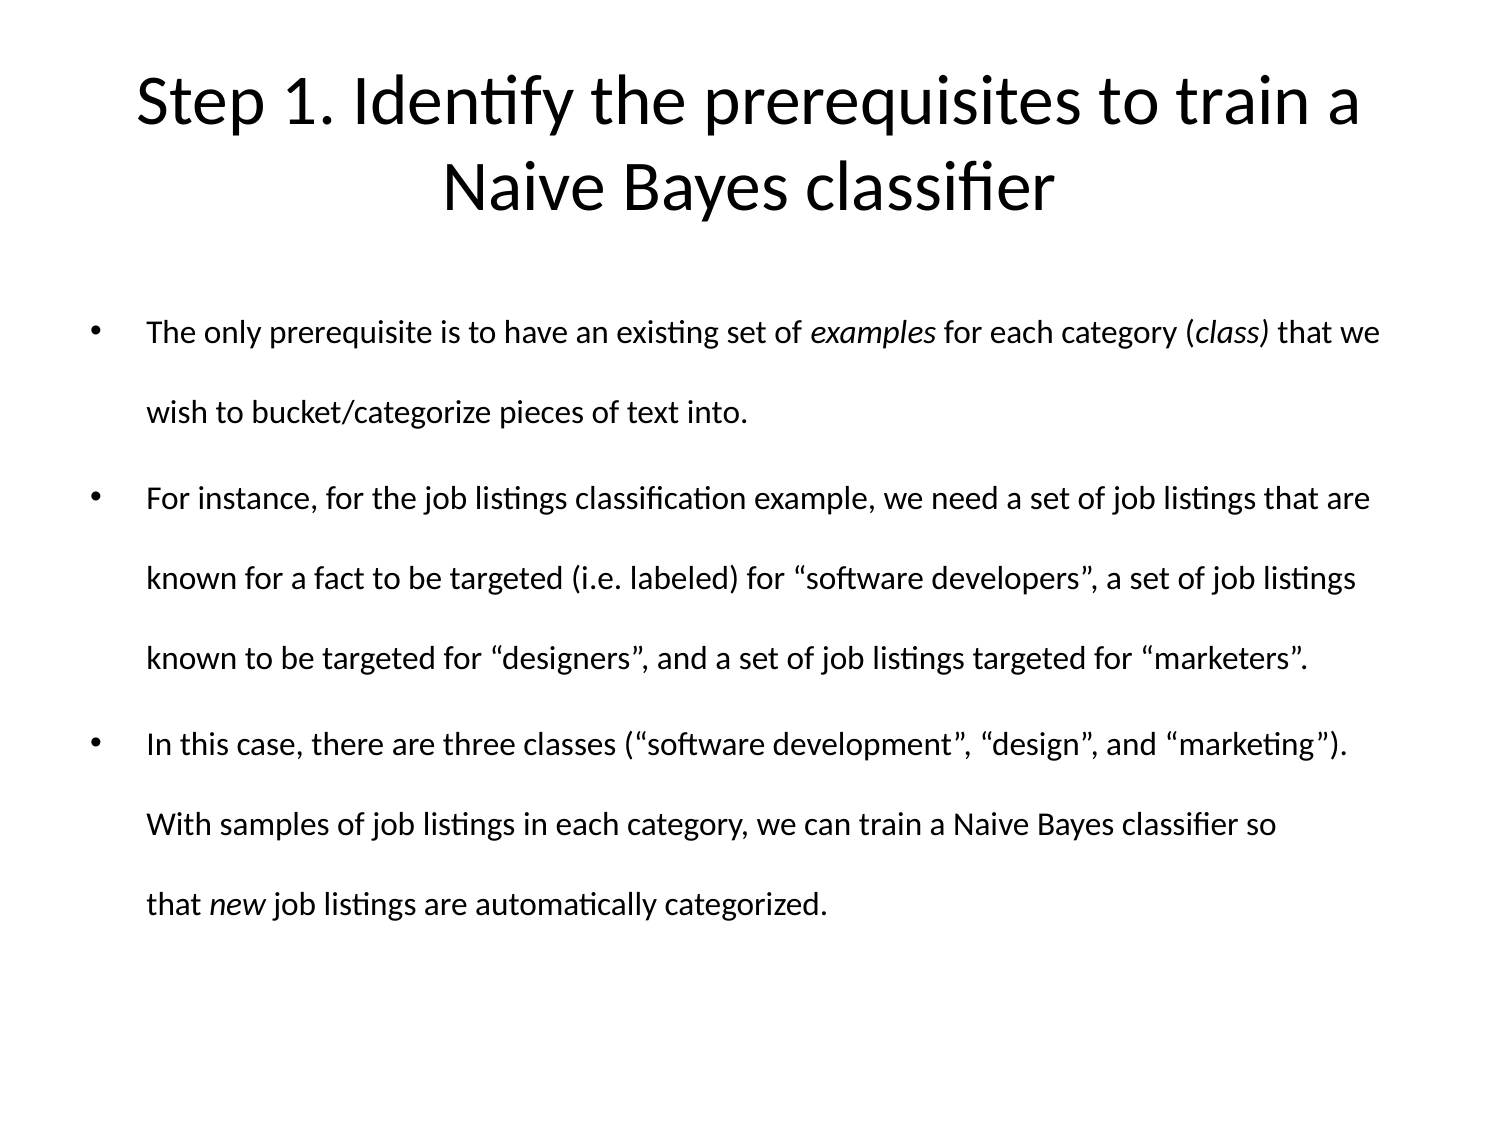

# Step 1. Identify the prerequisites to train a Naive Bayes classifier
The only prerequisite is to have an existing set of examples for each category (class) that we wish to bucket/categorize pieces of text into.
For instance, for the job listings classification example, we need a set of job listings that are known for a fact to be targeted (i.e. labeled) for “software developers”, a set of job listings known to be targeted for “designers”, and a set of job listings targeted for “marketers”.
In this case, there are three classes (“software development”, “design”, and “marketing”). With samples of job listings in each category, we can train a Naive Bayes classifier so that new job listings are automatically categorized.